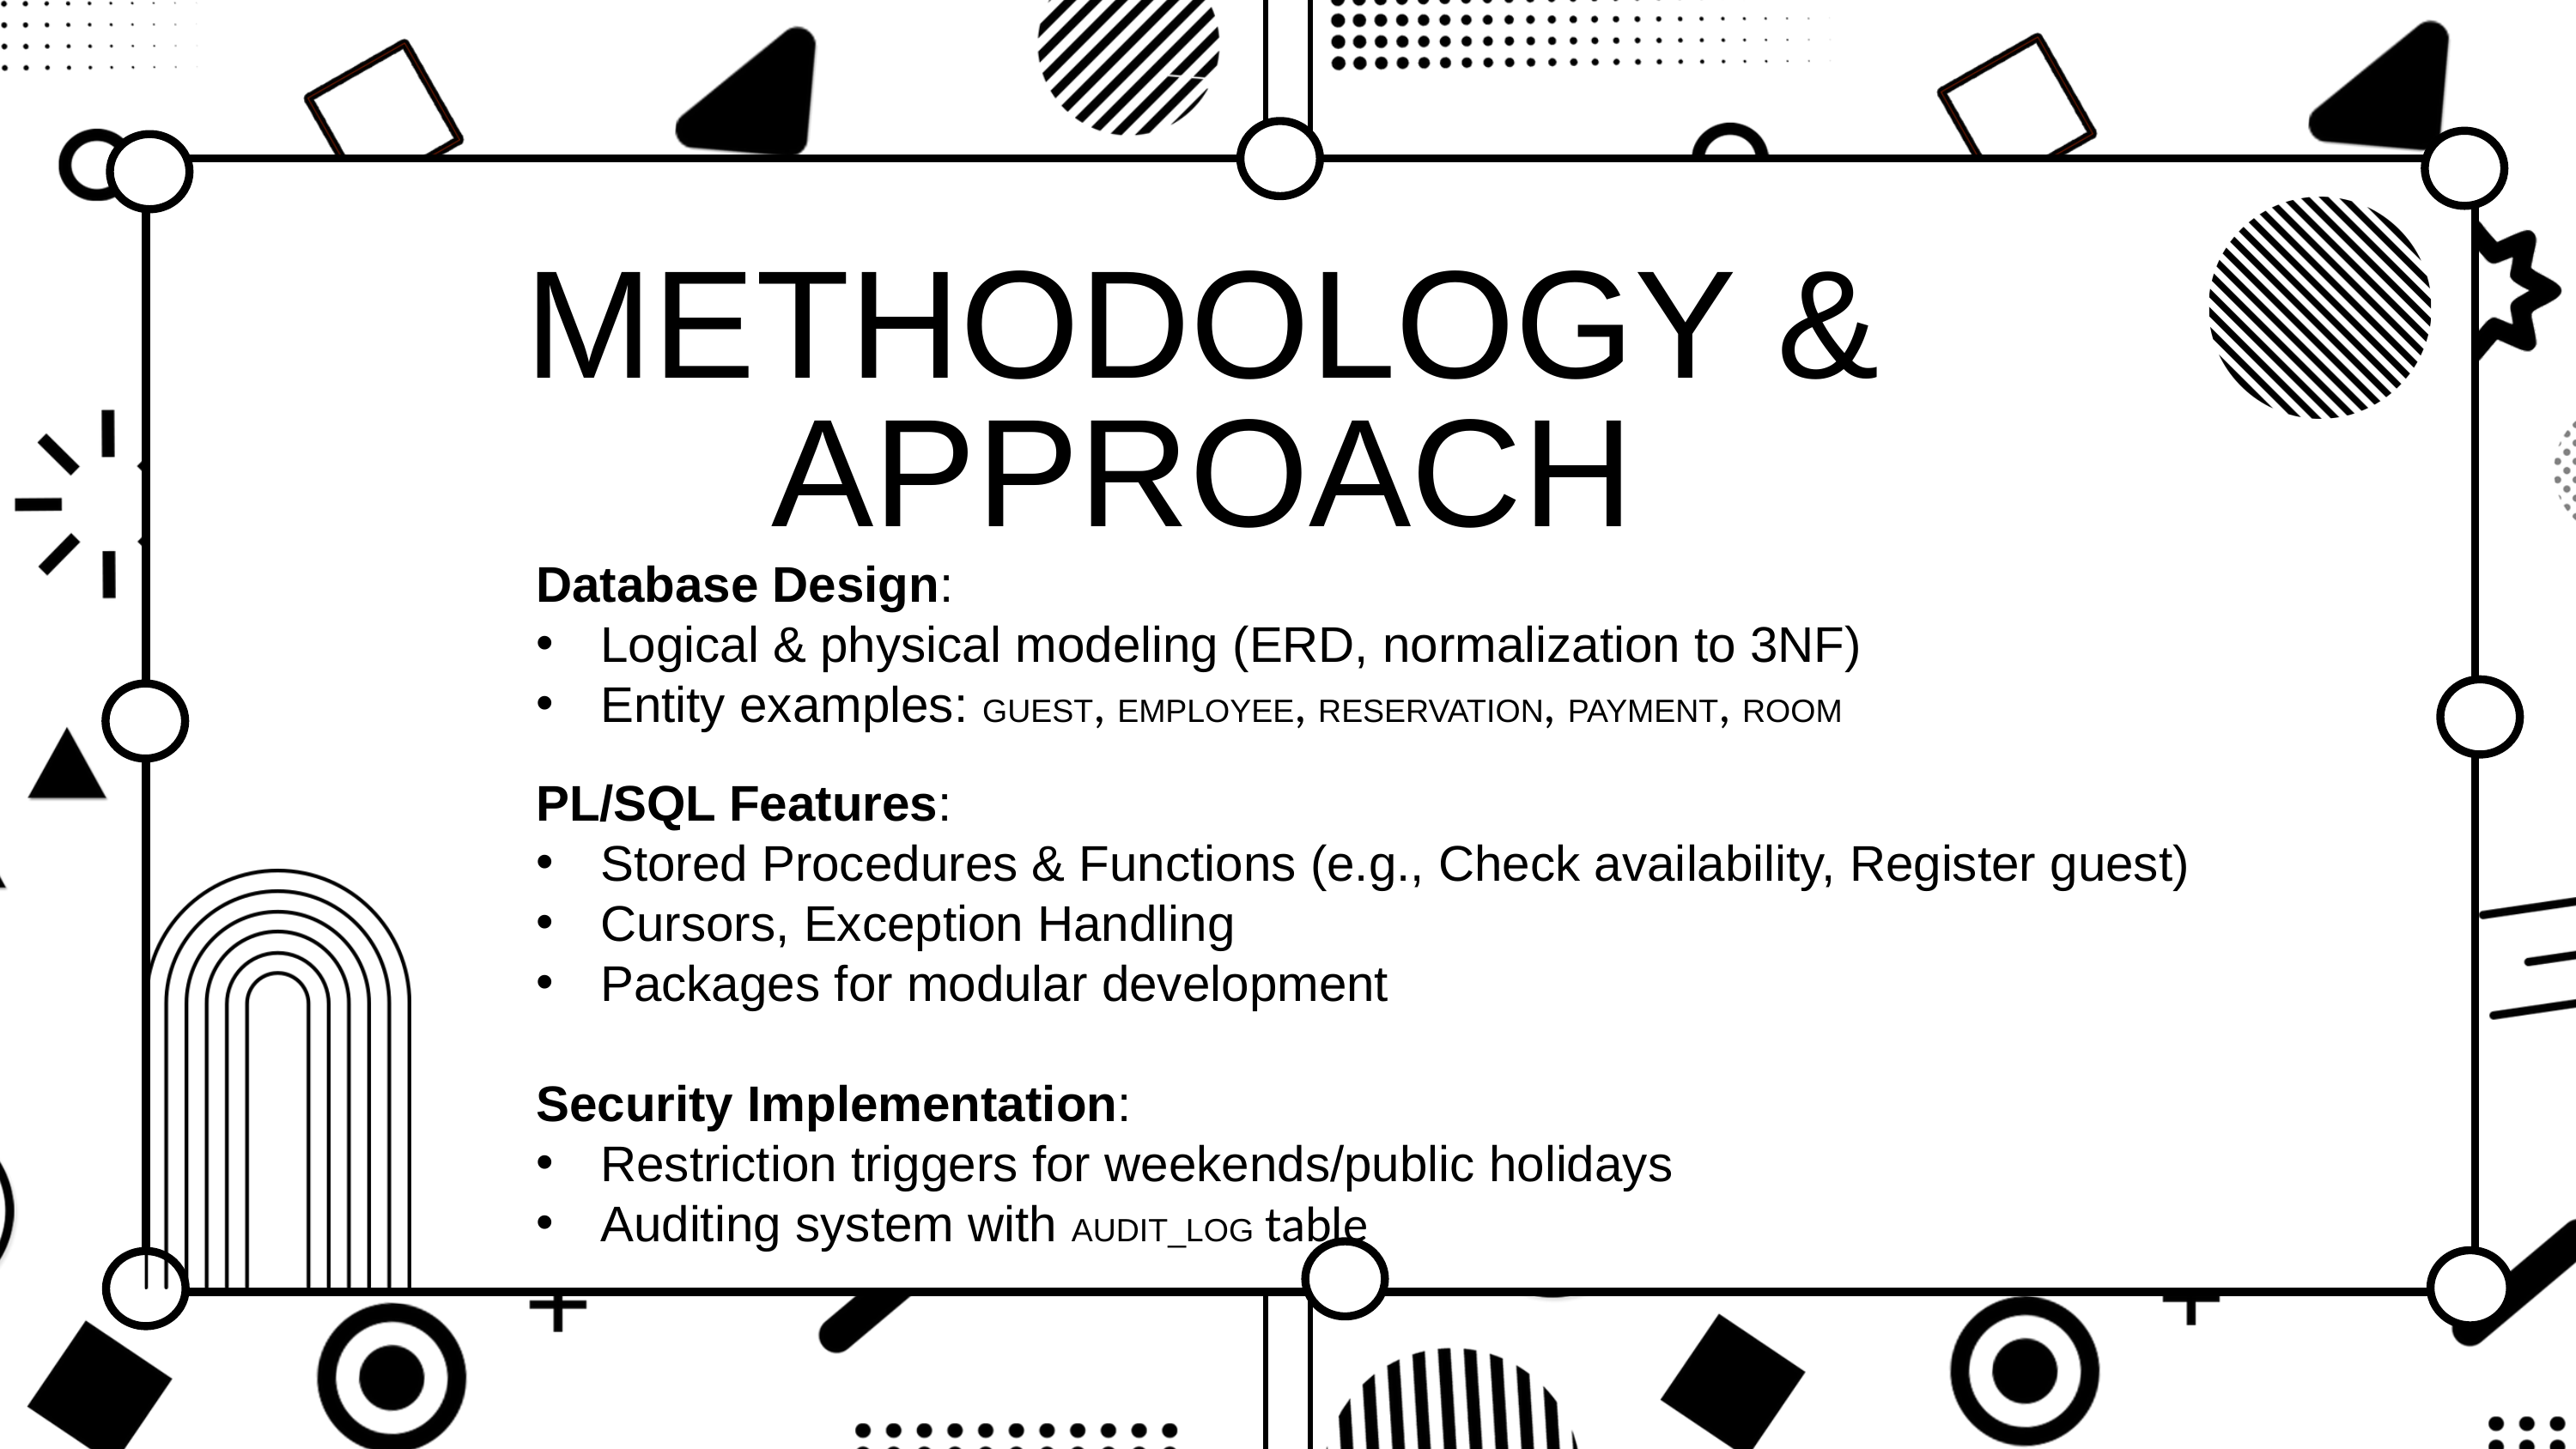

METHODOLOGY & APPROACH
Database Design:
Logical & physical modeling (ERD, normalization to 3NF)
Entity examples: GUEST, EMPLOYEE, RESERVATION, PAYMENT, ROOM

PL/SQL Features:
Stored Procedures & Functions (e.g., Check availability, Register guest)
Cursors, Exception Handling
Packages for modular development

Security Implementation:
Restriction triggers for weekends/public holidays
Auditing system with AUDIT_LOG table